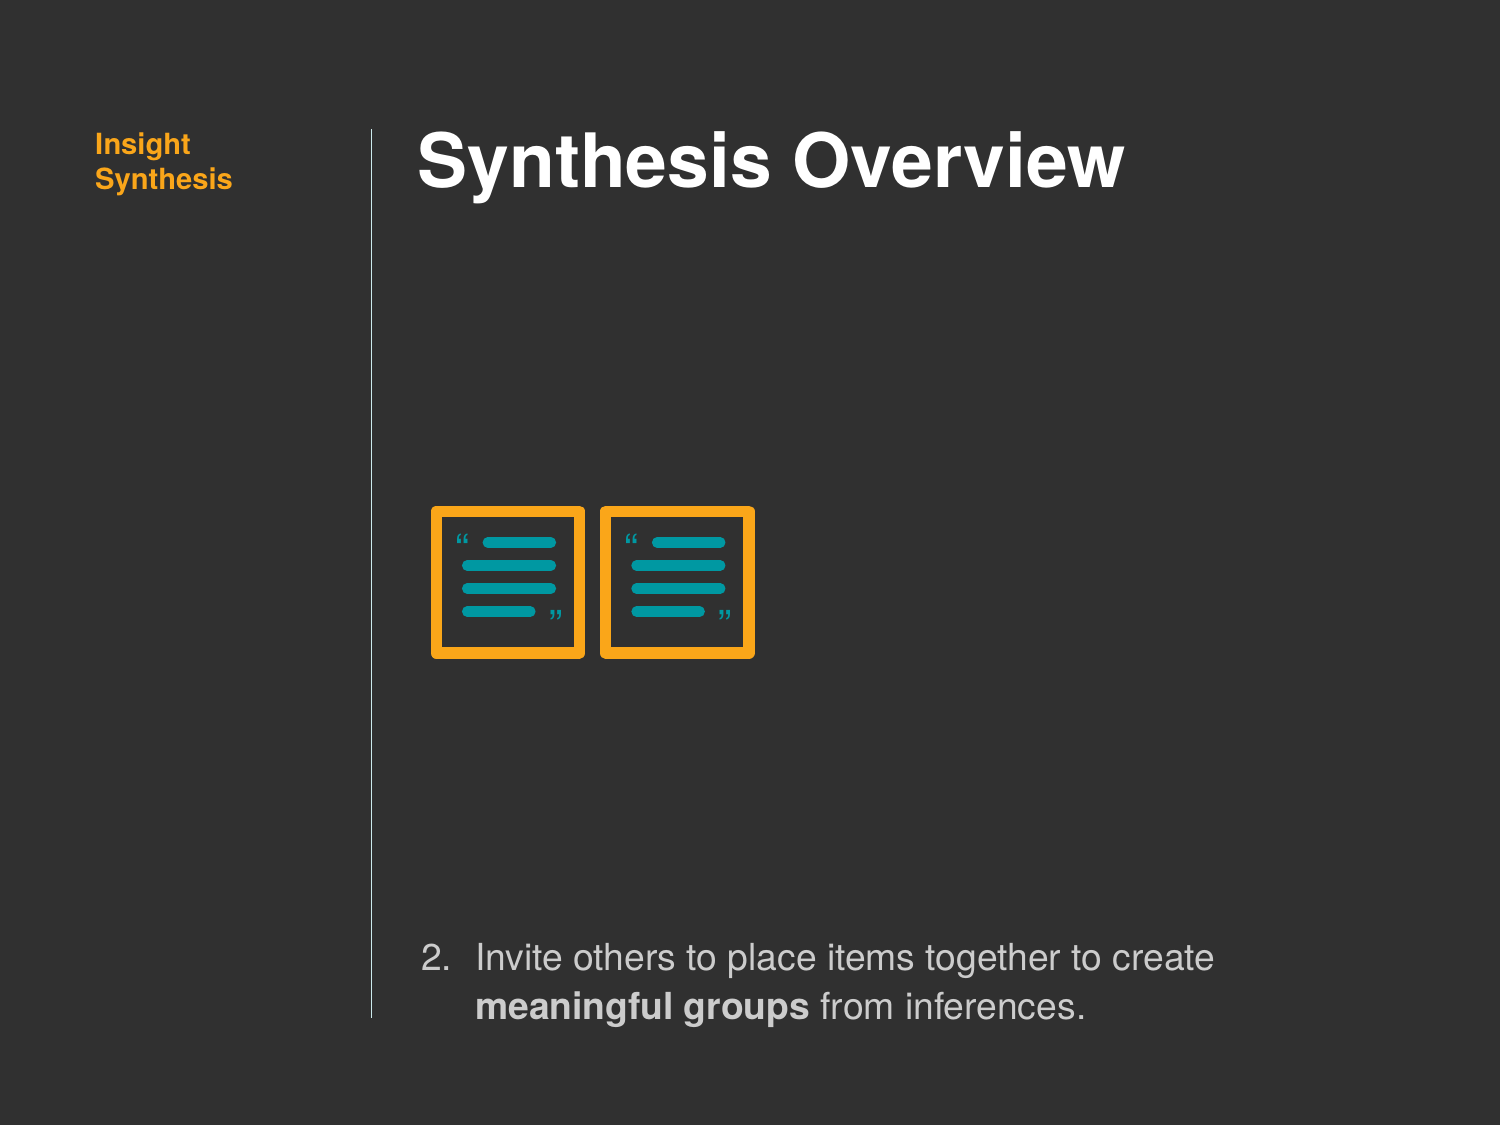

Synthesis Overview
Insight Synthesis

“
“

“
“

Invite others to place items together to create
meaningful groups from inferences.